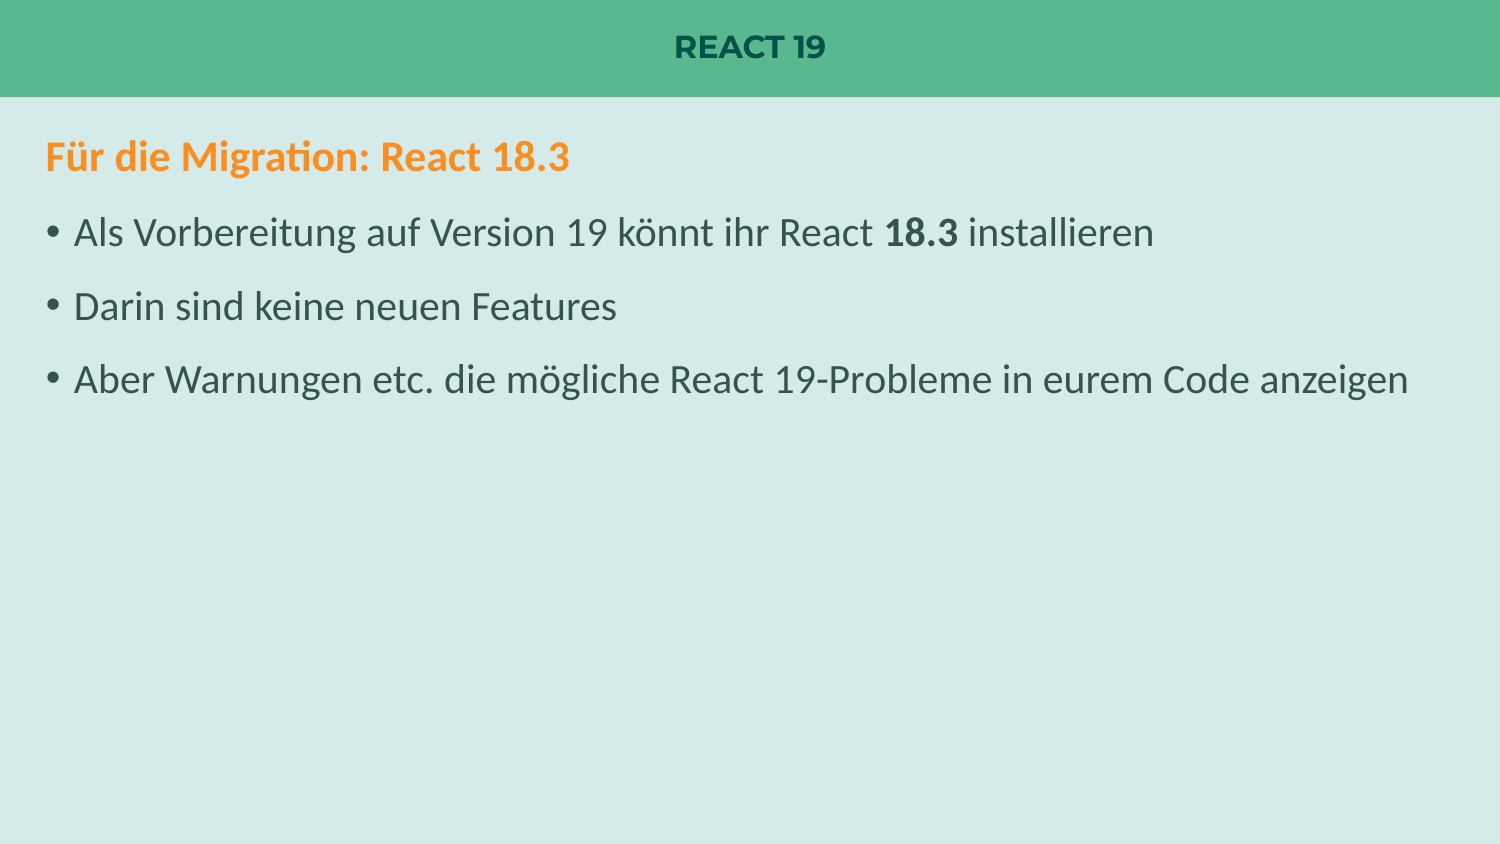

# React 19
Für die Migration: React 18.3
Als Vorbereitung auf Version 19 könnt ihr React 18.3 installieren
Darin sind keine neuen Features
Aber Warnungen etc. die mögliche React 19-Probleme in eurem Code anzeigen